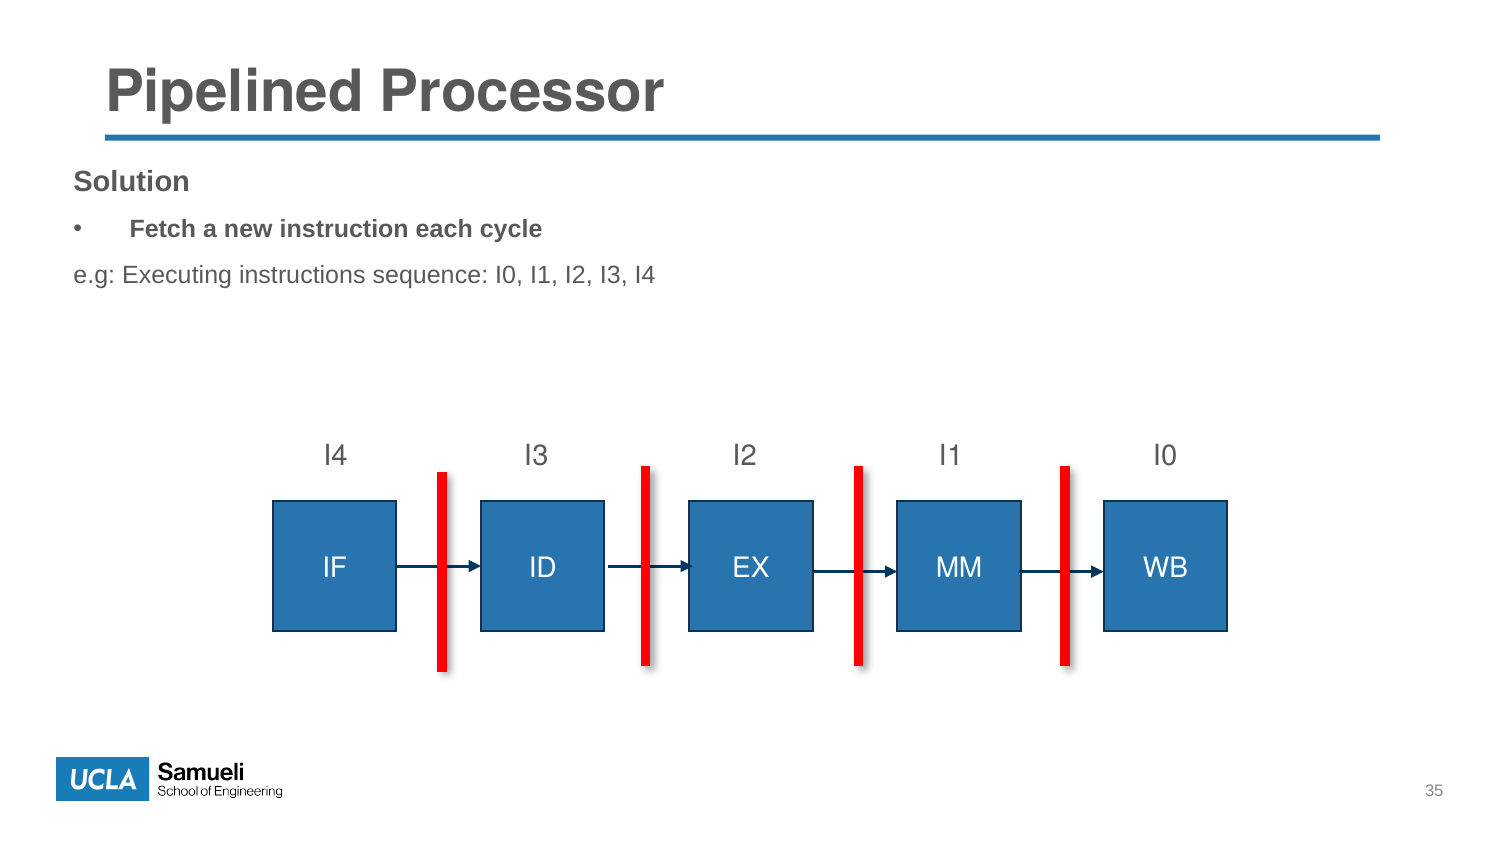

# Pipelined Processor
Solution
Fetch a new instruction each cycle
e.g: Executing instructions sequence: I0, I1, I2, I3, I4

I4
I2
I1
I0
I3
MM
WB
IF
ID
EX
35